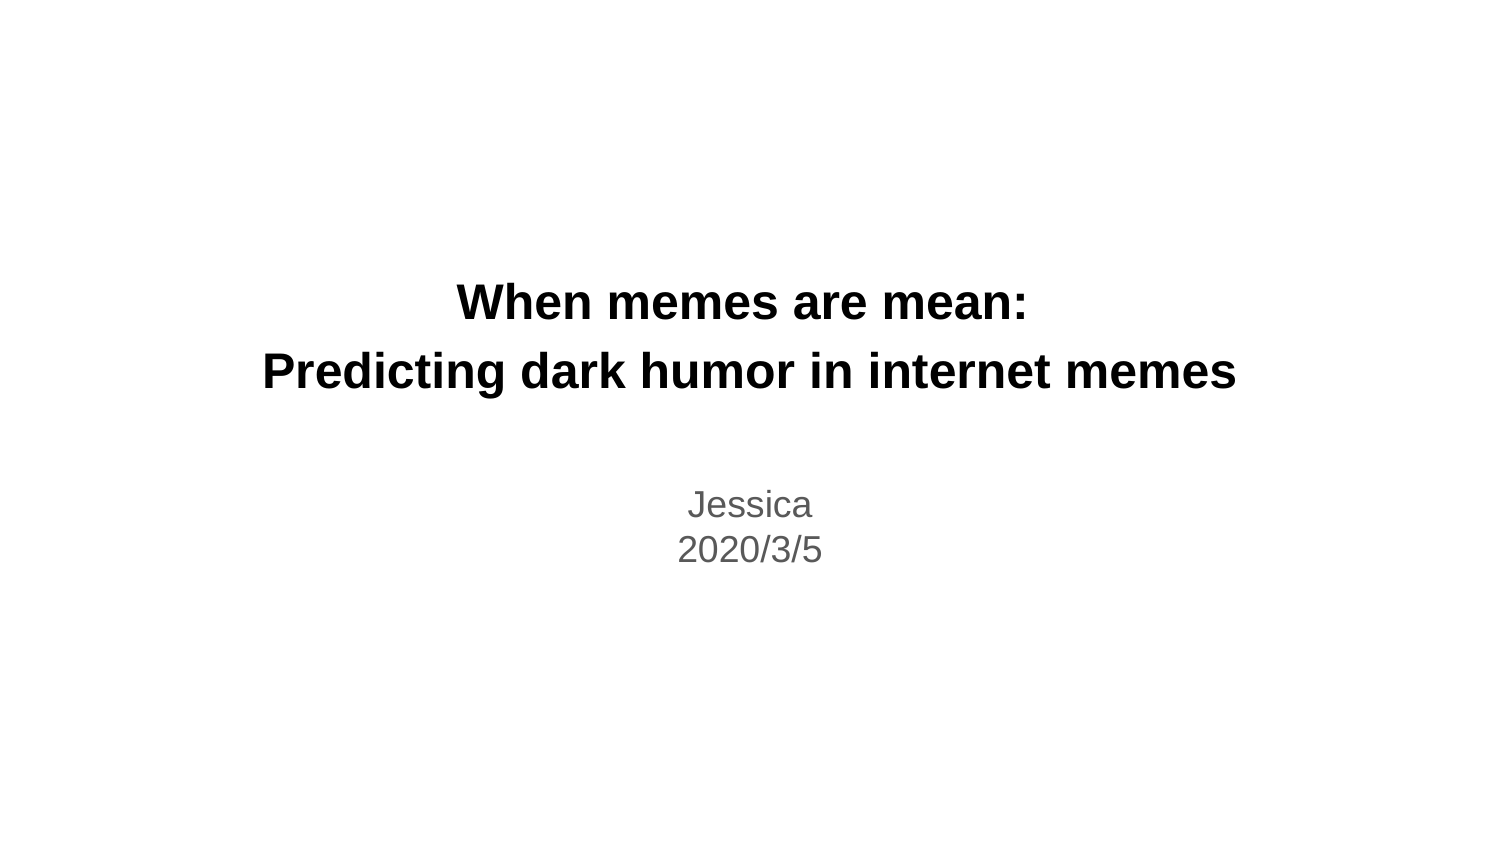

# When memes are mean:
Predicting dark humor in internet memes

Jessica
2020/3/5